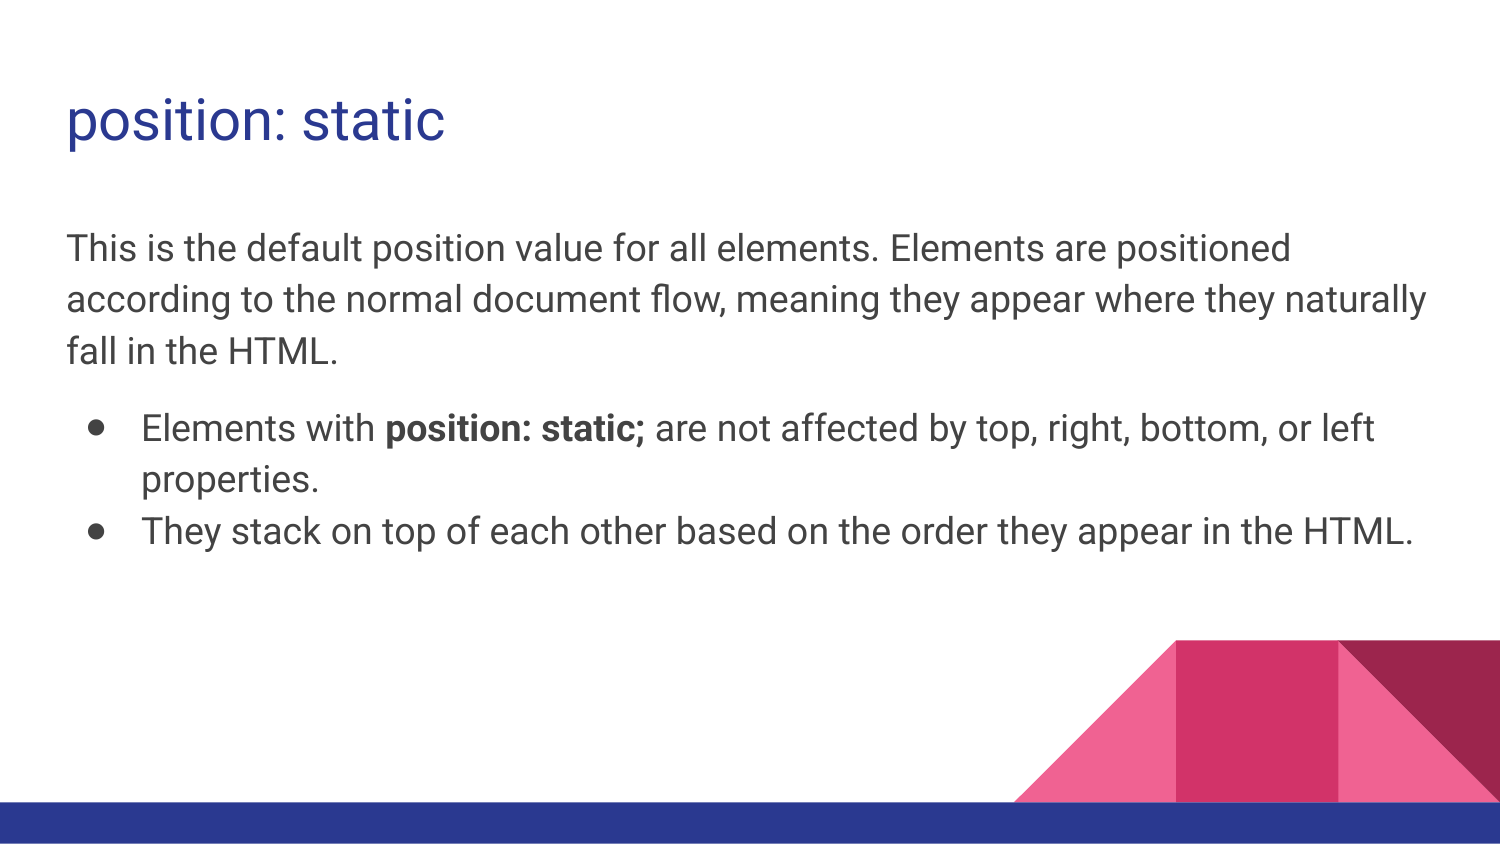

# position: static
This is the default position value for all elements. Elements are positioned according to the normal document flow, meaning they appear where they naturally fall in the HTML.
Elements with position: static; are not affected by top, right, bottom, or left properties.
They stack on top of each other based on the order they appear in the HTML.